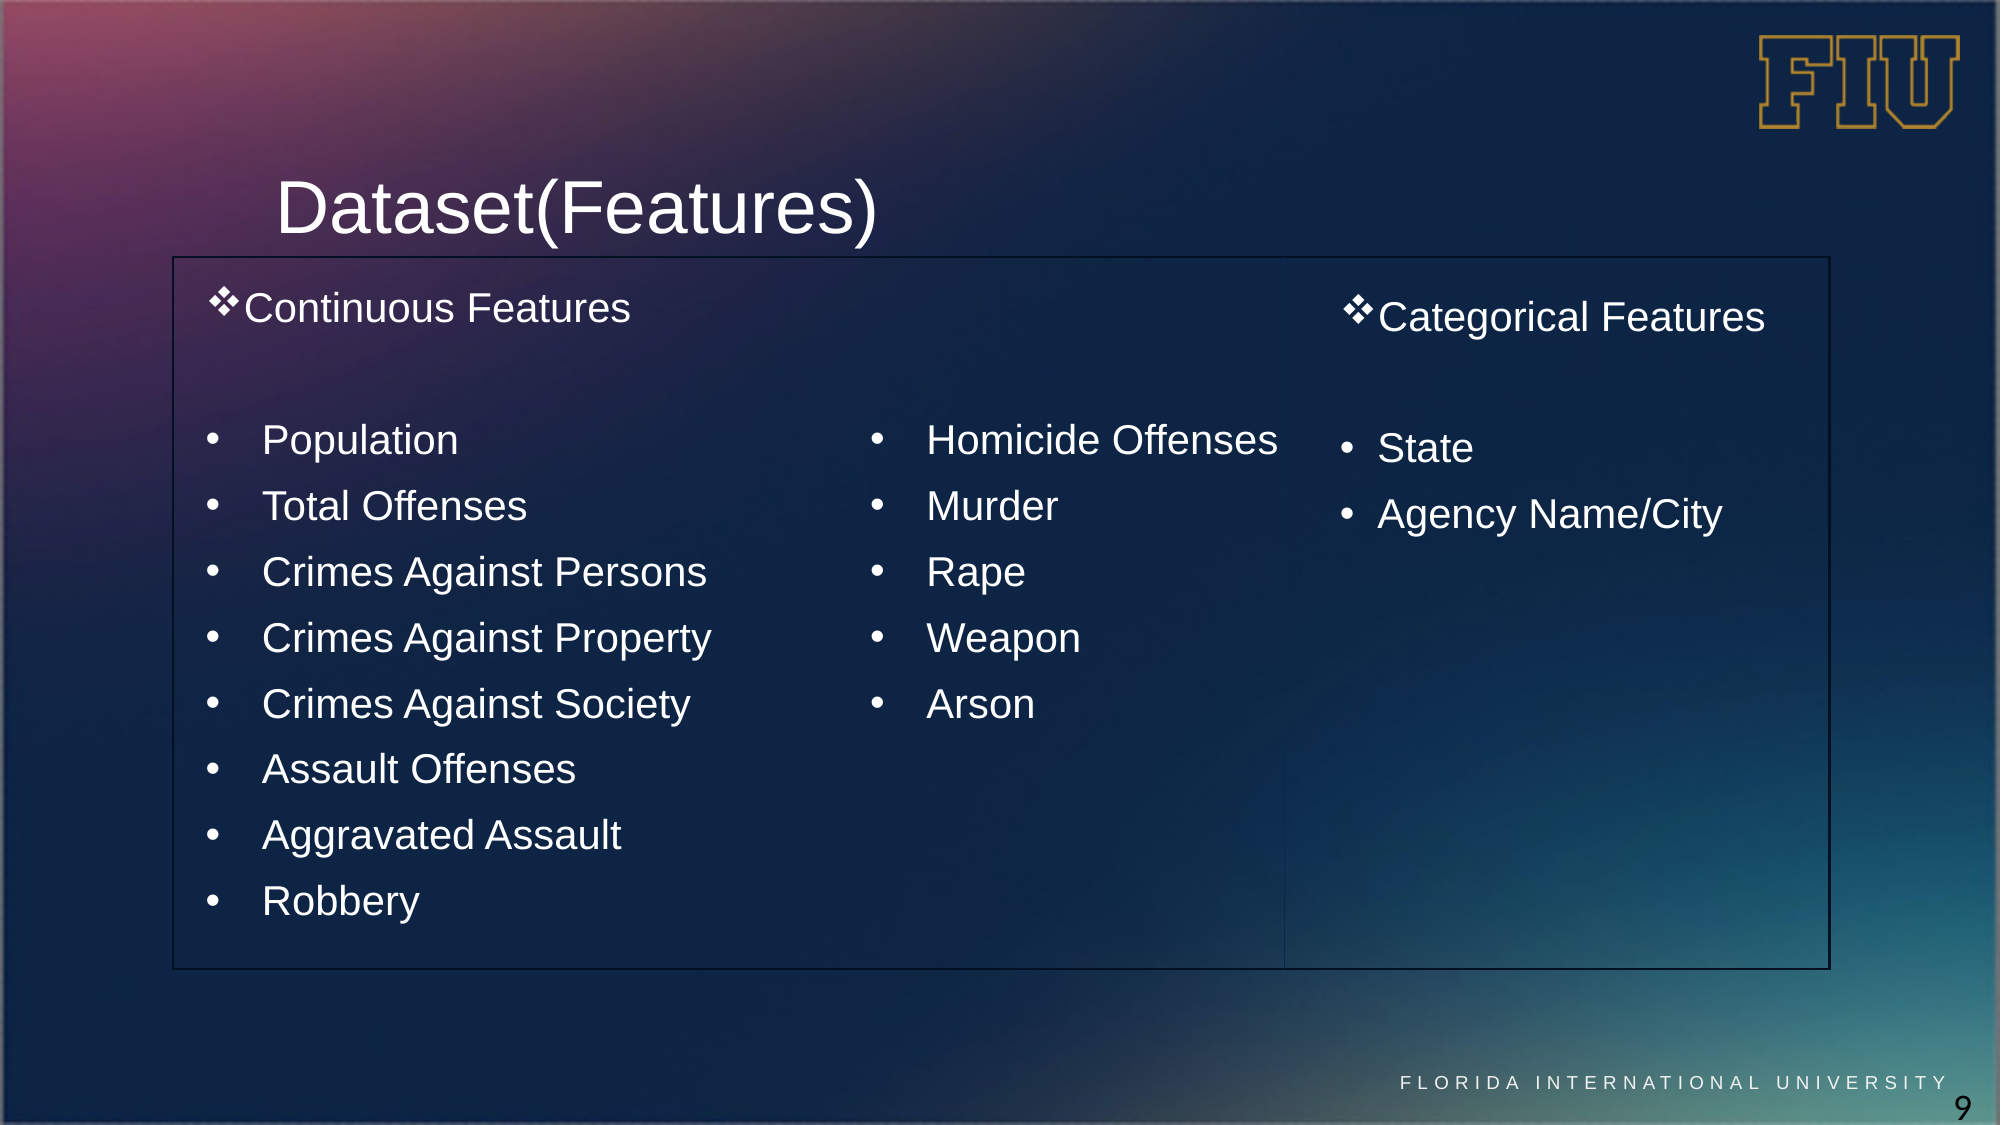

# Dataset(Features)

Continuous Features

Population
Total Offenses
Crimes Against Persons
Crimes Against Property
Crimes Against Society
Assault Offenses
Aggravated Assault
Robbery

Homicide Offenses
Murder
Rape
Weapon
Arson

Categorical Features

State
Agency Name/City

9